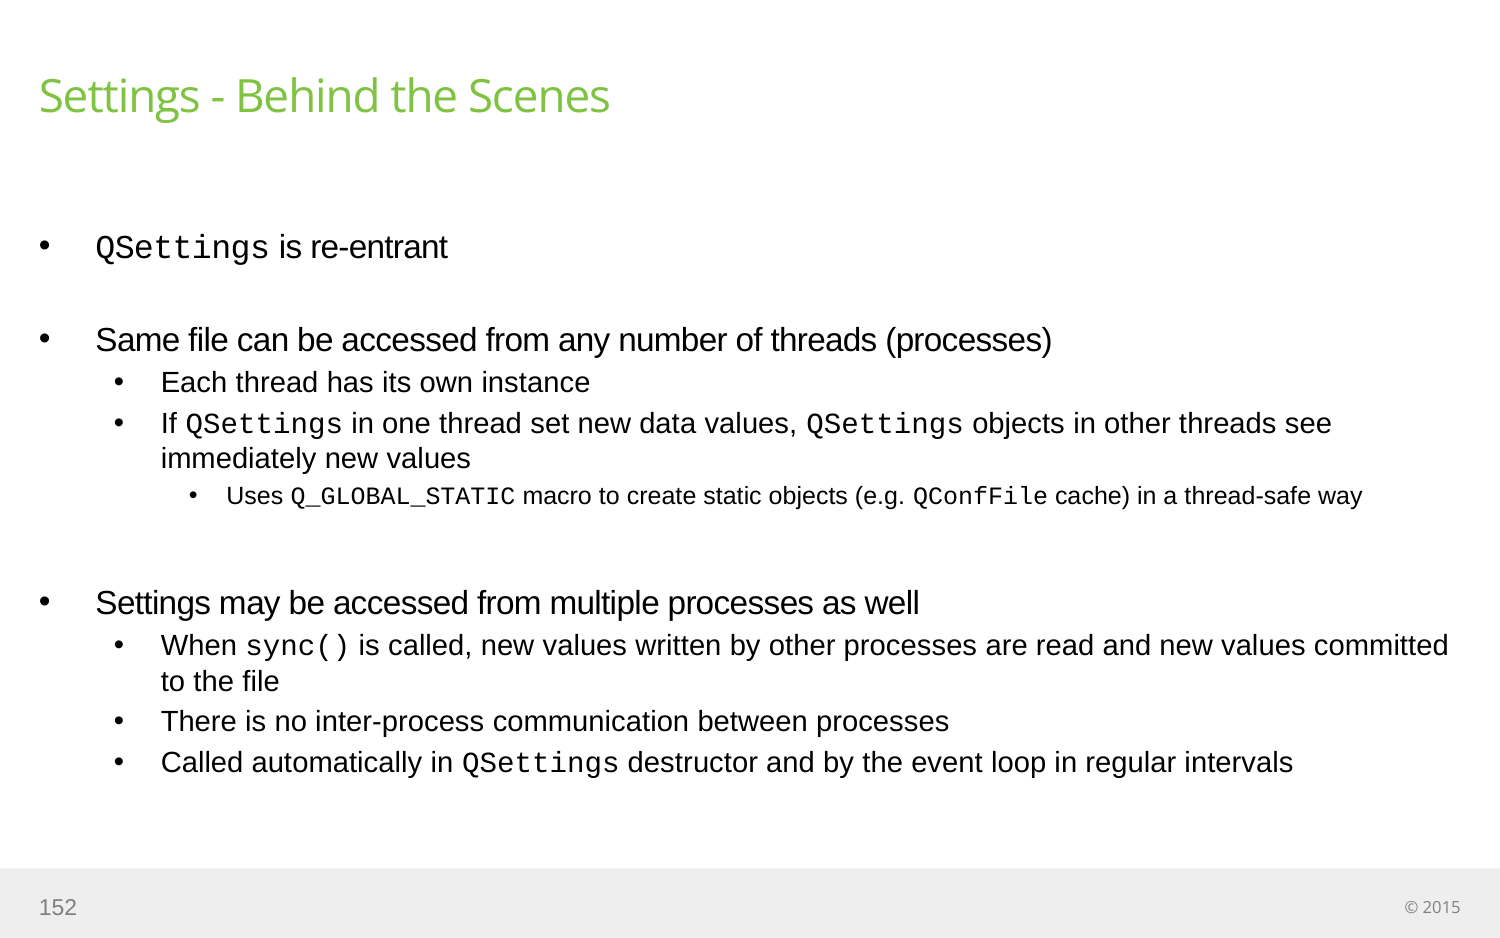

# Settings - Behind the Scenes
QSettings is re-entrant

Same file can be accessed from any number of threads (processes)
Each thread has its own instance
If QSettings in one thread set new data values, QSettings objects in other threads see immediately new values
Uses Q_GLOBAL_STATIC macro to create static objects (e.g. QConfFile cache) in a thread-safe way

Settings may be accessed from multiple processes as well
When sync() is called, new values written by other processes are read and new values committed to the file
There is no inter-process communication between processes
Called automatically in QSettings destructor and by the event loop in regular intervals
152
© 2015